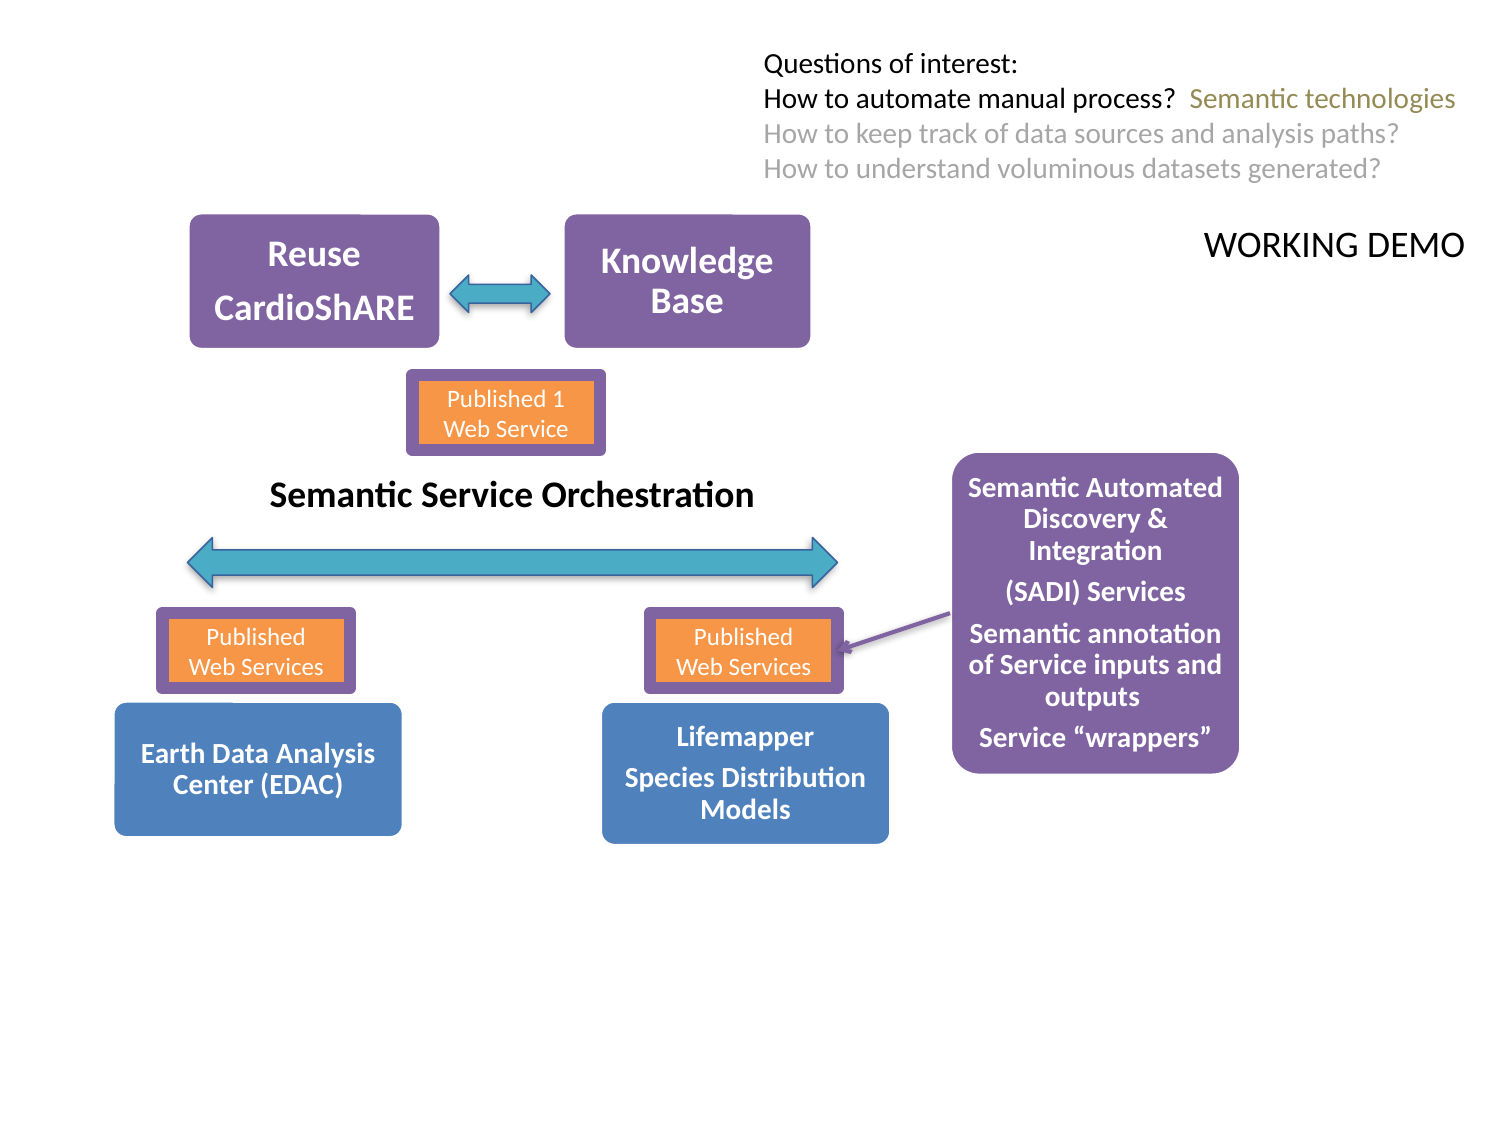

Questions of interest:
How to automate manual process?  Semantic technologies
How to keep track of data sources and analysis paths?
How to understand voluminous datasets generated?

Reuse
CardioShARE

Knowledge Base
WORKING DEMO

Published 1
Web Service

Semantic Automated Discovery & Integration
(SADI) Services
Semantic annotation of Service inputs and outputs
Service “wrappers”
Semantic Service Orchestration

Published
Web Services
Published
Web Services

Earth Data Analysis Center (EDAC)

Lifemapper
Species Distribution Models